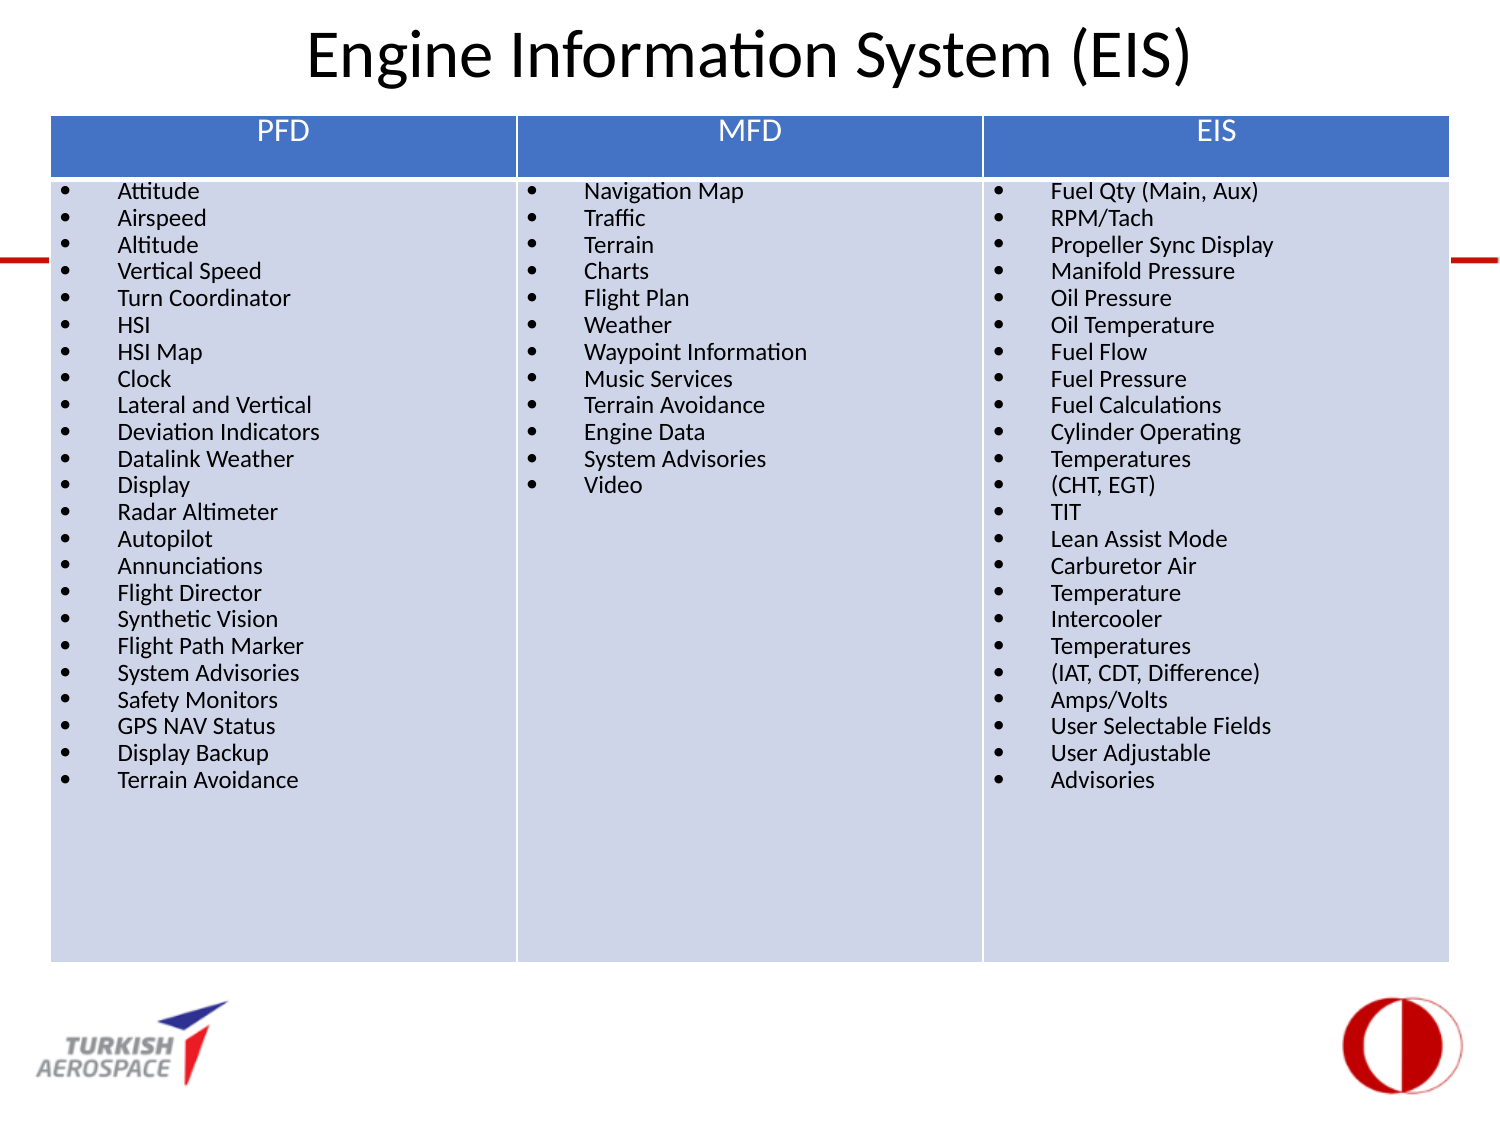

# Engine Information System (EIS)
| PFD | MFD | EIS |
| --- | --- | --- |
| Attitude Airspeed Altitude Vertical Speed Turn Coordinator HSI HSI Map Clock Lateral and Vertical Deviation Indicators Datalink Weather Display Radar Altimeter Autopilot Annunciations Flight Director Synthetic Vision Flight Path Marker System Advisories Safety Monitors GPS NAV Status Display Backup Terrain Avoidance | Navigation Map Traffic Terrain Charts Flight Plan Weather Waypoint Information Music Services Terrain Avoidance Engine Data System Advisories Video | Fuel Qty (Main, Aux) RPM/Tach Propeller Sync Display Manifold Pressure Oil Pressure Oil Temperature Fuel Flow Fuel Pressure Fuel Calculations Cylinder Operating Temperatures (CHT, EGT) TIT Lean Assist Mode Carburetor Air Temperature Intercooler Temperatures (IAT, CDT, Difference) Amps/Volts User Selectable Fields User Adjustable Advisories |